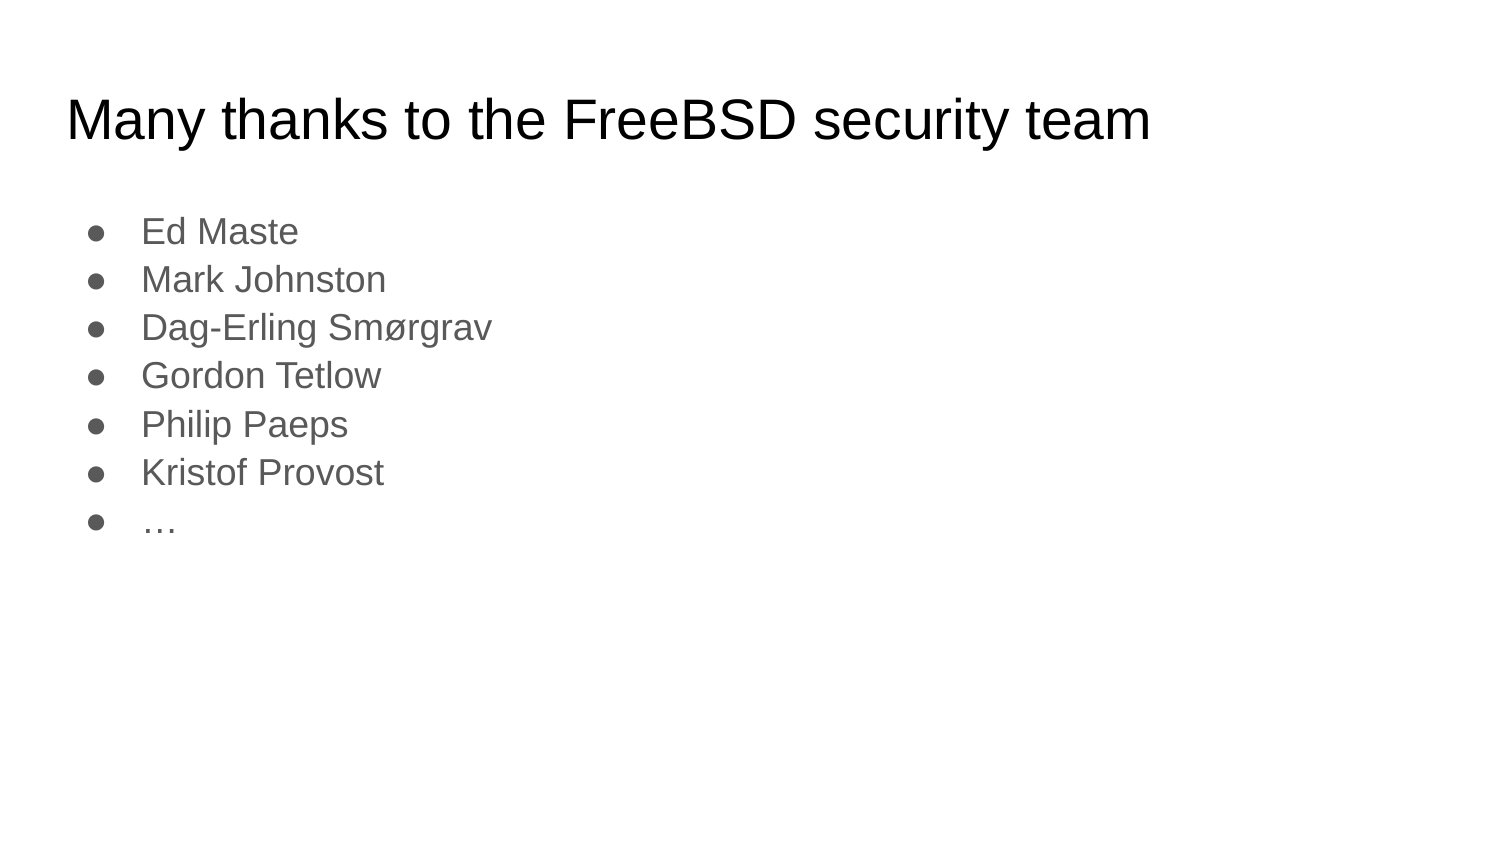

# Many thanks to the FreeBSD security team
Ed Maste
Mark Johnston
Dag-Erling Smørgrav
Gordon Tetlow
Philip Paeps
Kristof Provost
…